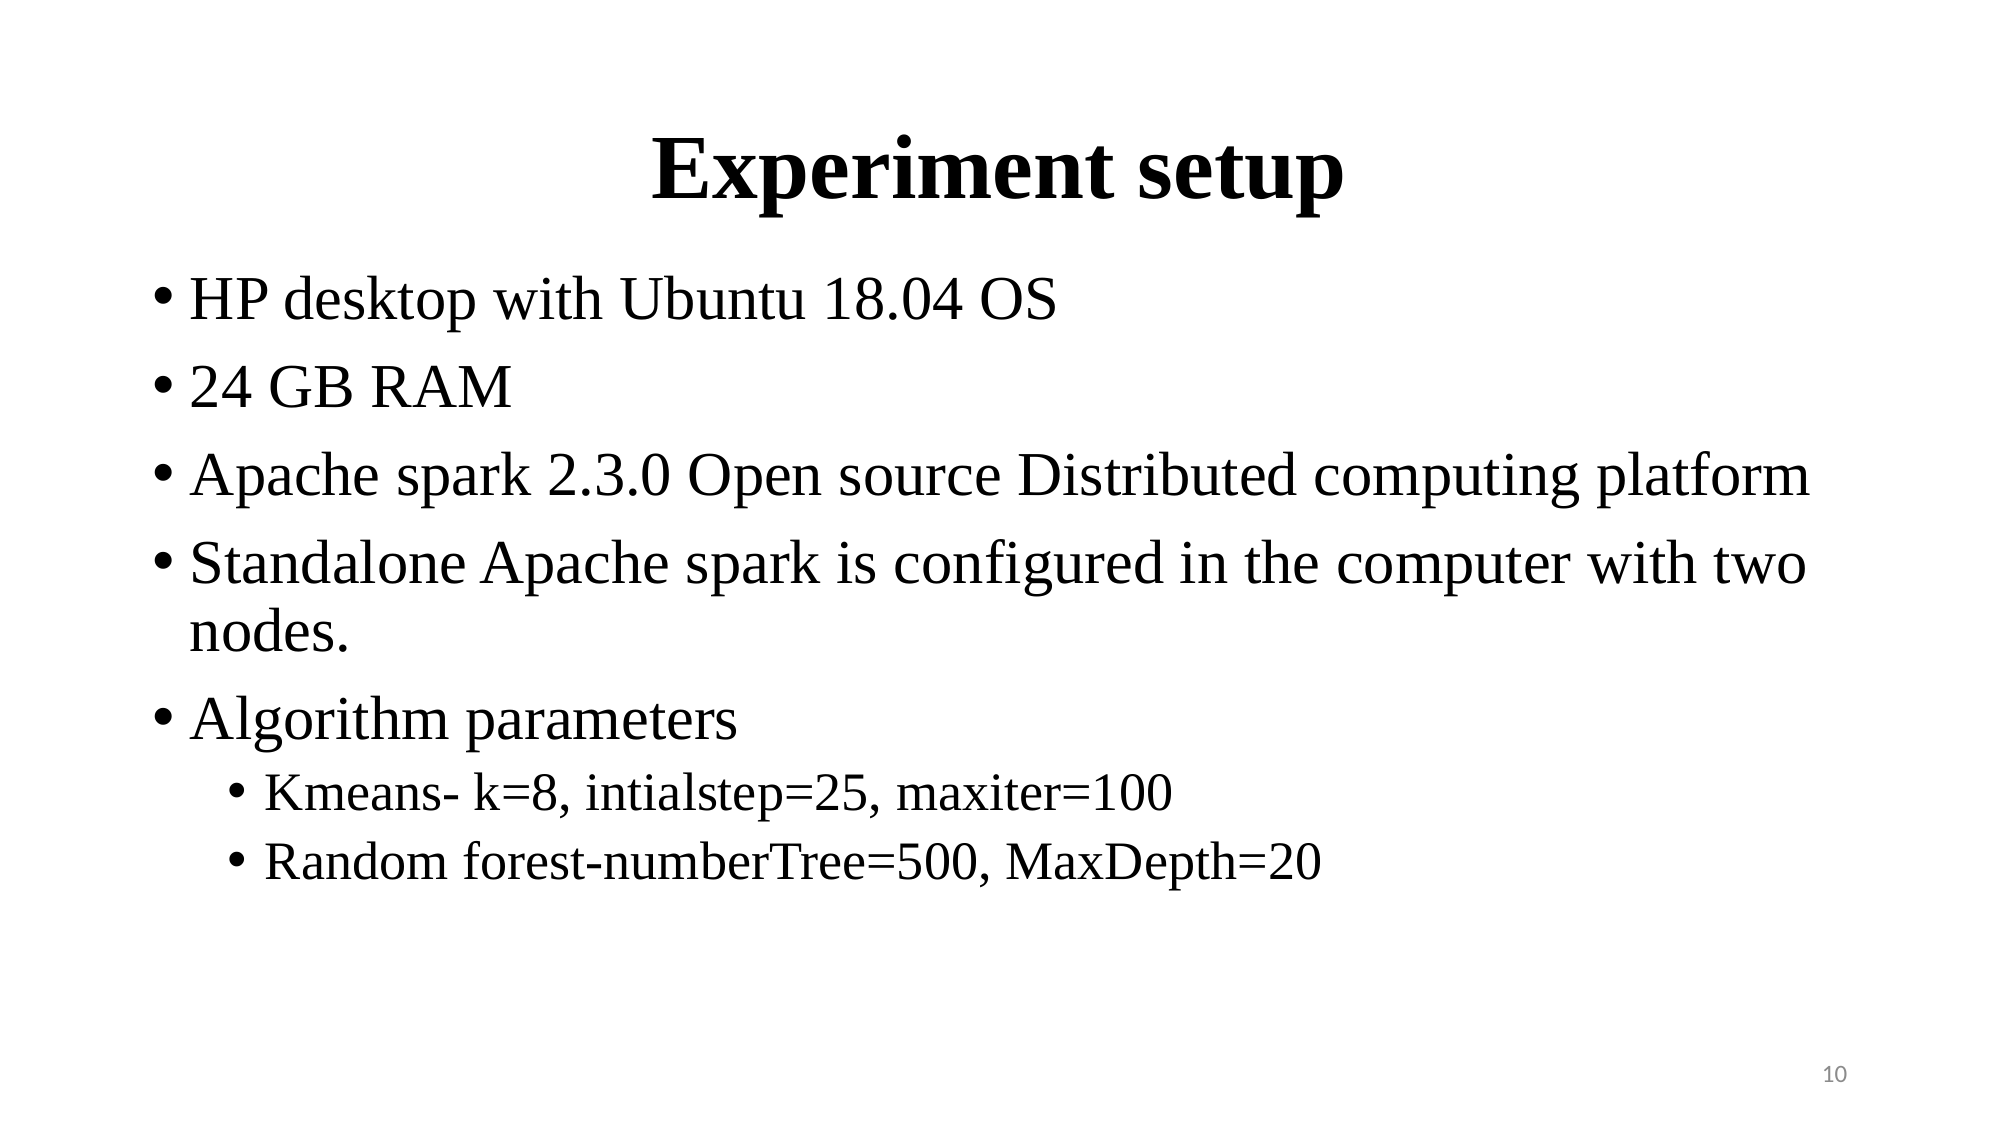

# Experiment setup
HP desktop with Ubuntu 18.04 OS
24 GB RAM
Apache spark 2.3.0 Open source Distributed computing platform
Standalone Apache spark is configured in the computer with two nodes.
Algorithm parameters
Kmeans- k=8, intialstep=25, maxiter=100
Random forest-numberTree=500, MaxDepth=20

10